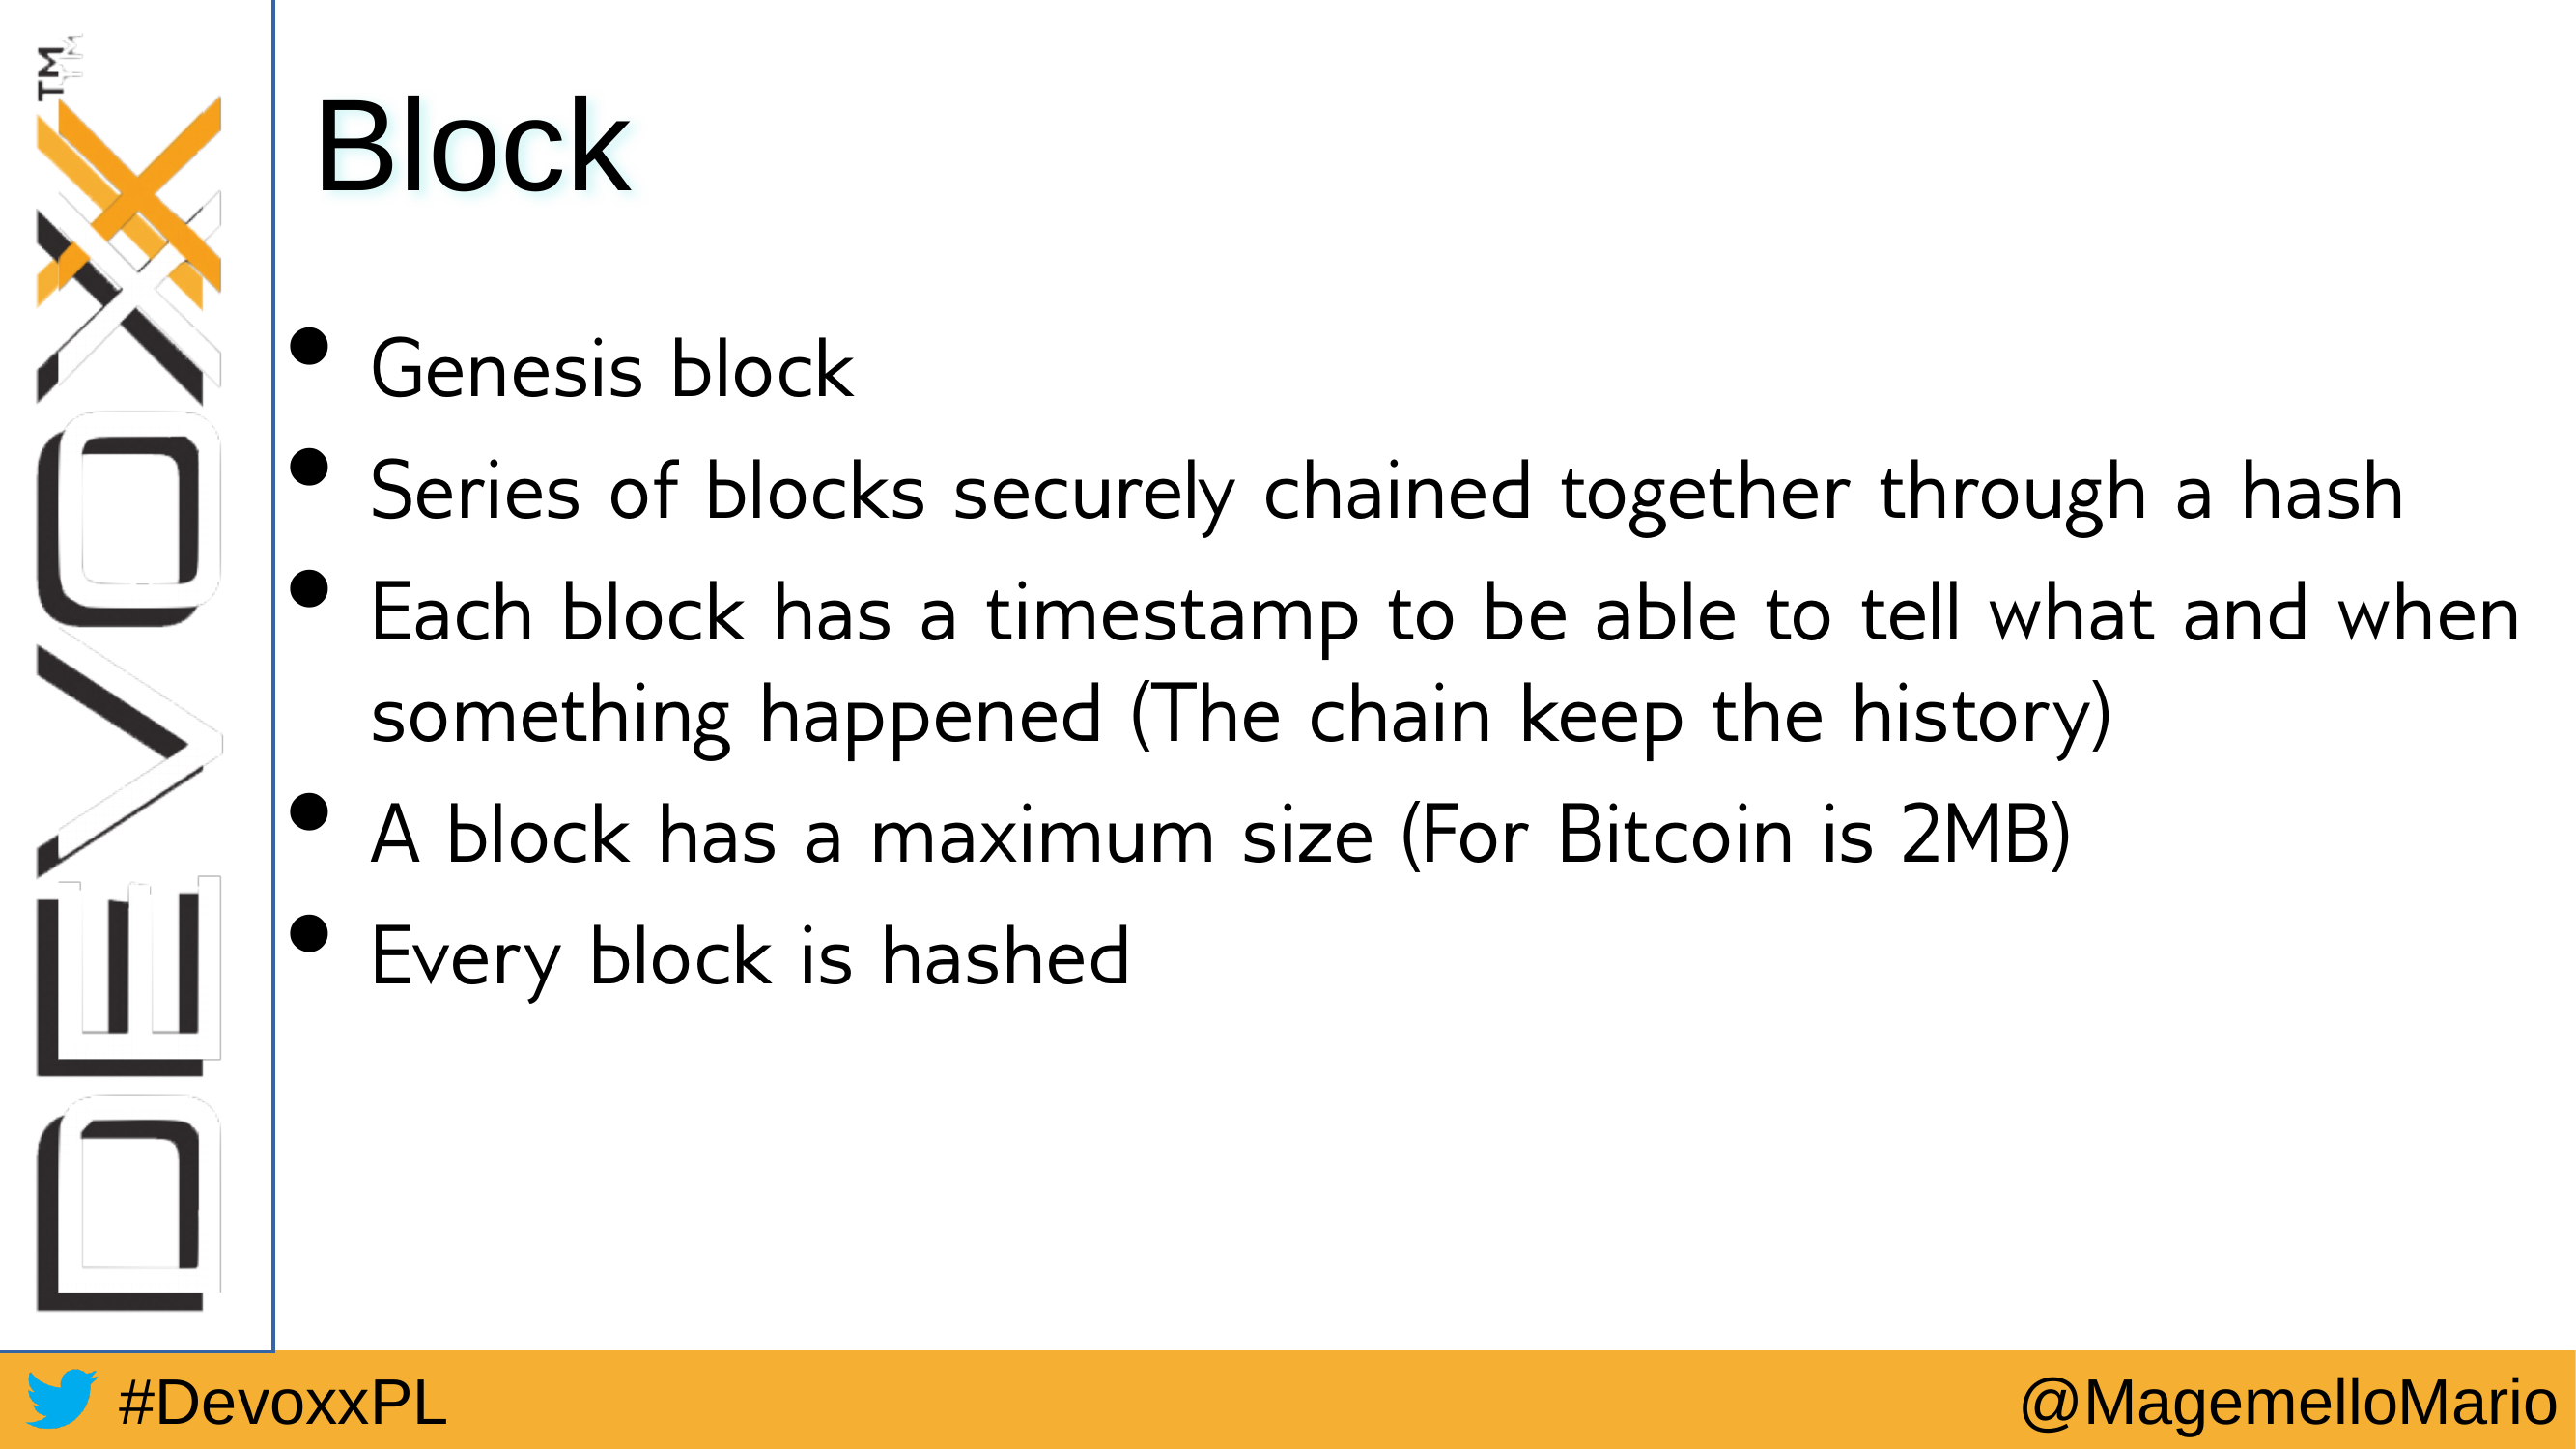

# Block
Genesis block
Series of blocks securely chained together through a hash
Each block has a timestamp to be able to tell what and when something happened (The chain keep the history)
A block has a maximum size (For Bitcoin is 2MB)
Every block is hashed